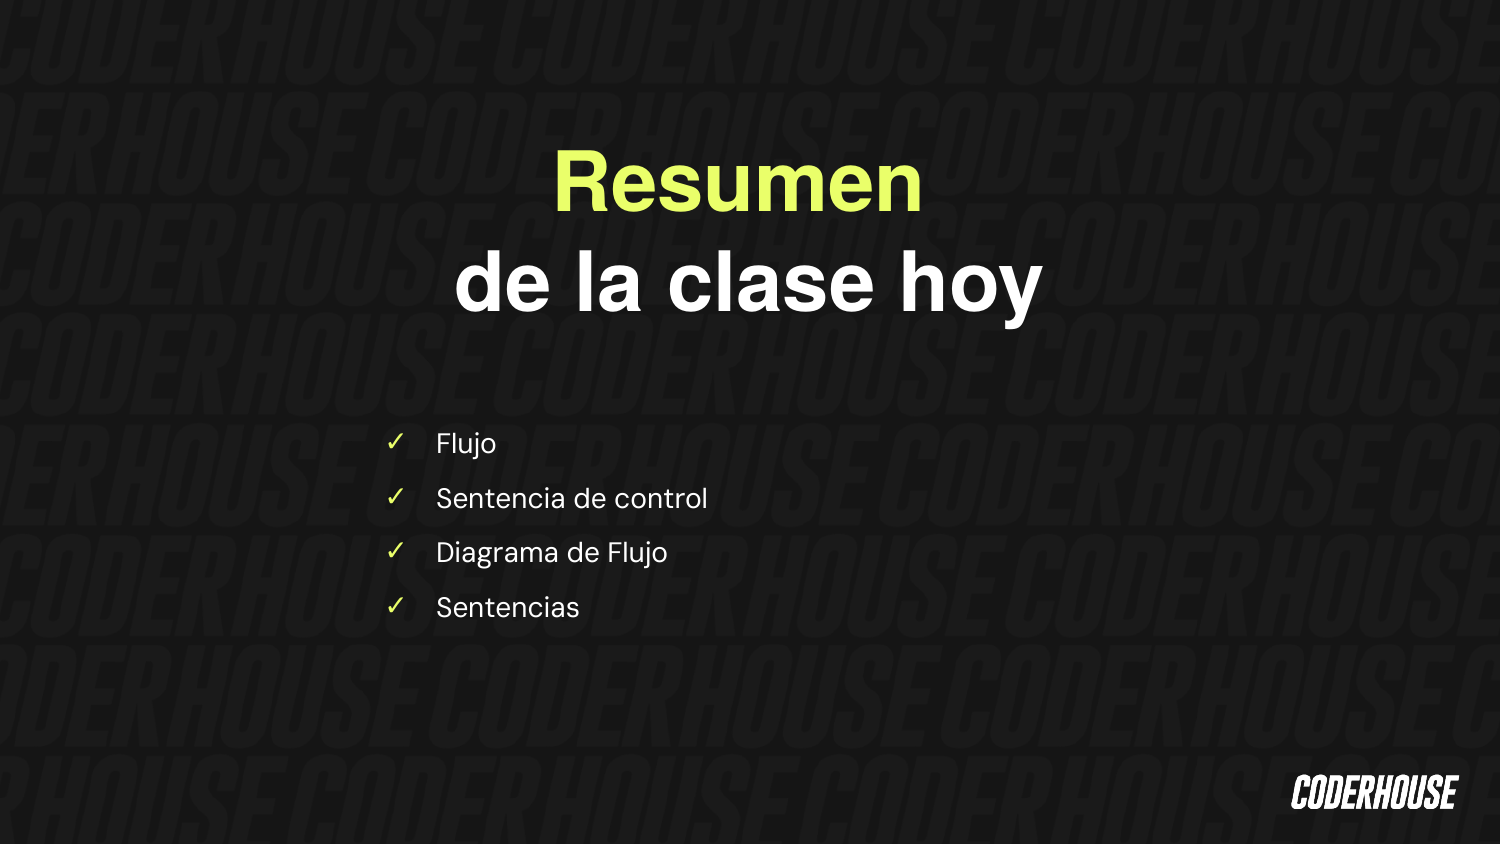

Resumen
de la clase hoy
Flujo
Sentencia de control
Diagrama de Flujo
Sentencias